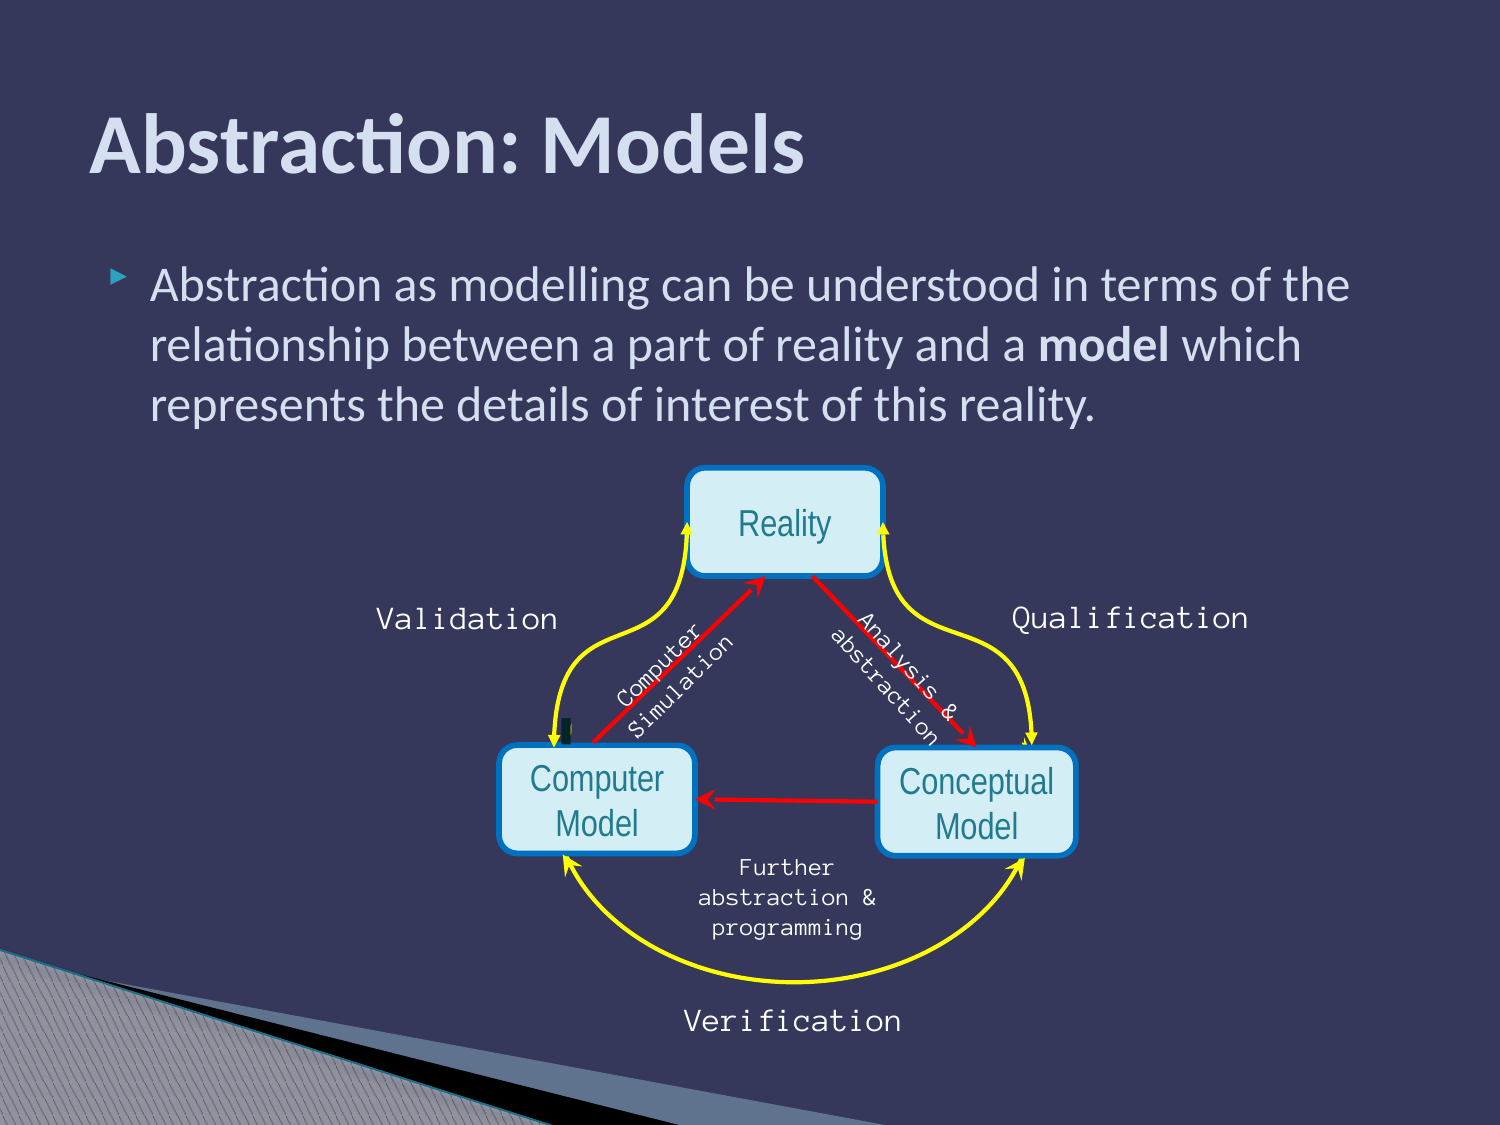

# Abstraction: Models
Abstraction as modelling can be understood in terms of the relationship between a part of reality and a model which represents the details of interest of this reality.

Reality
Qualification
Validation

Computer Simulation
Analysis & abstraction
Computer Model
Conceptual Model
Further abstraction & programming
Verification